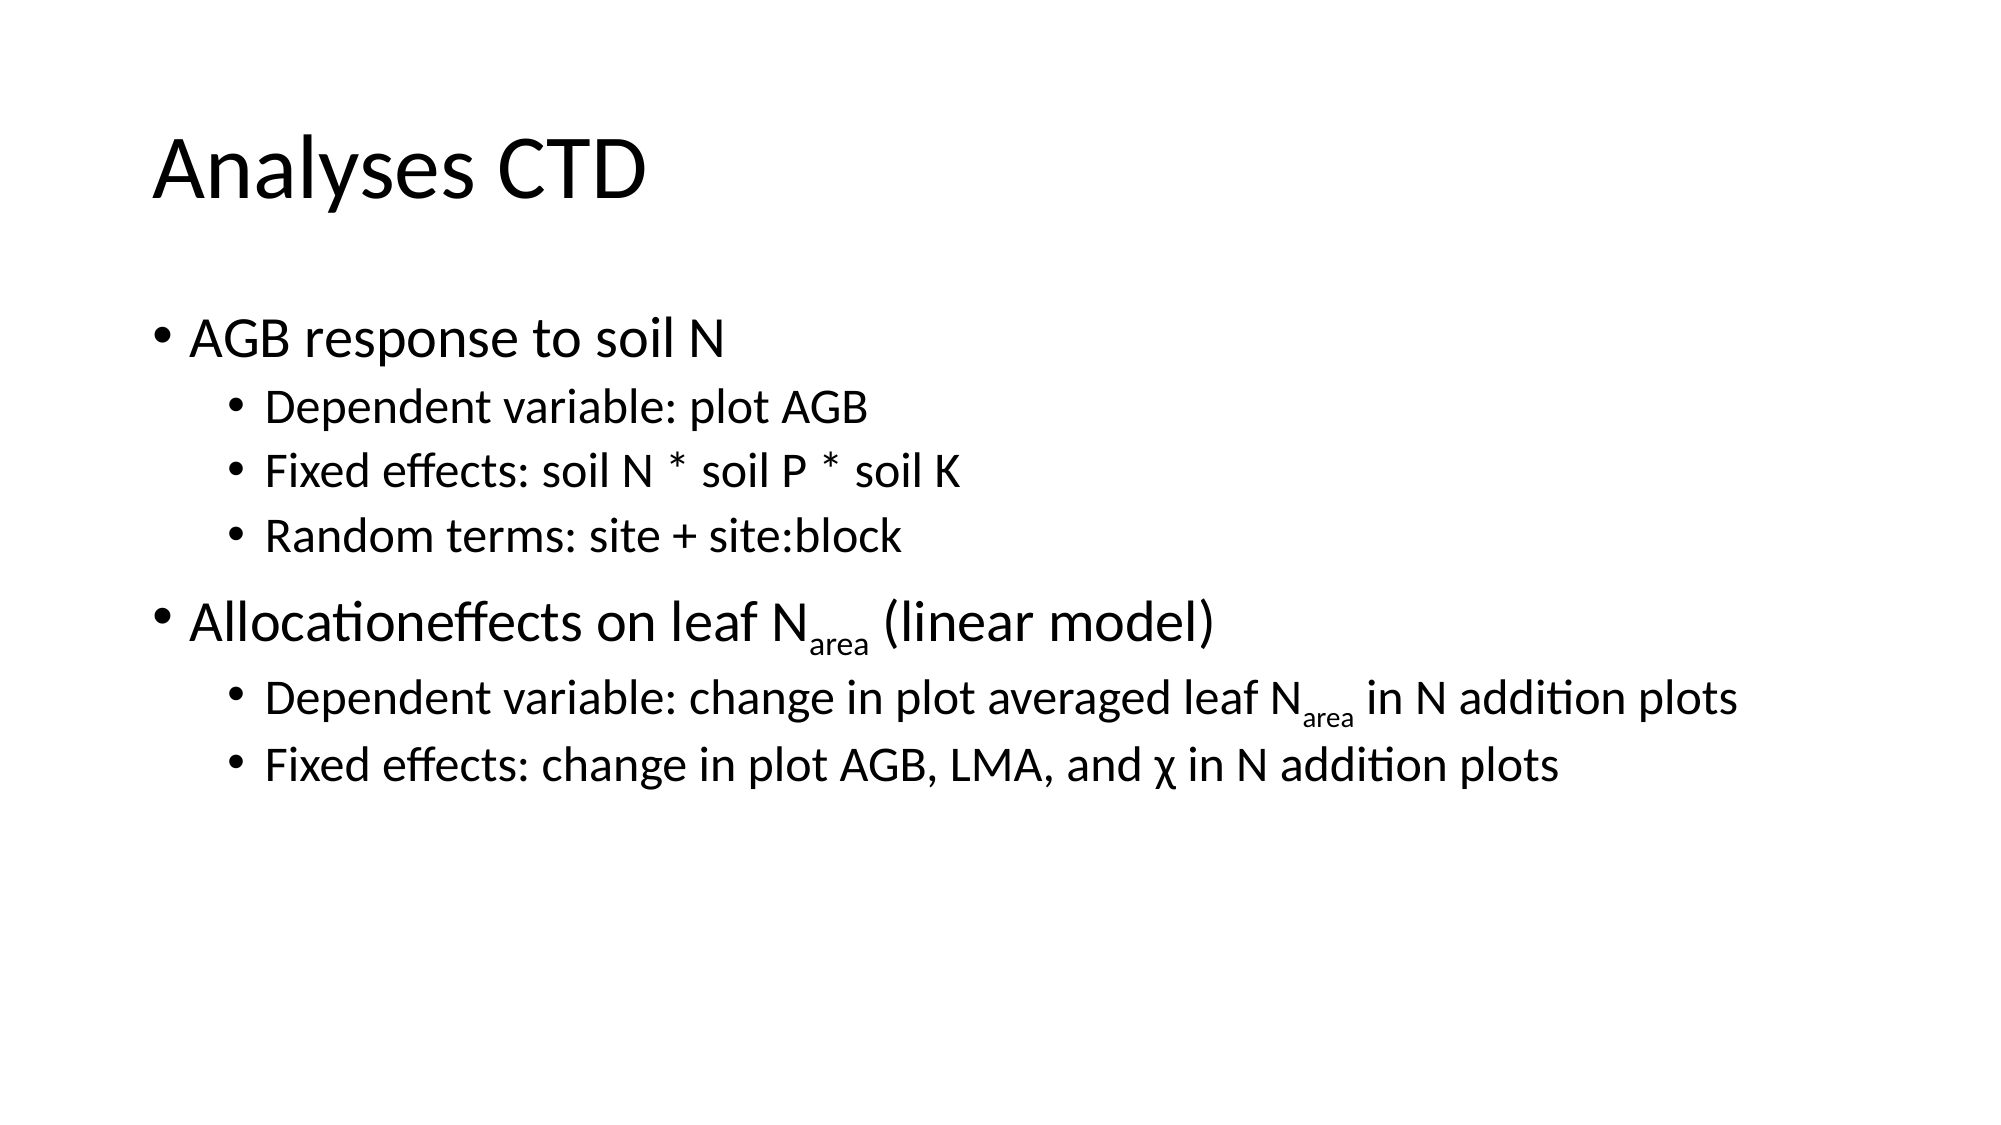

# Analyses CTD
AGB response to soil N
Dependent variable: plot AGB
Fixed effects: soil N * soil P * soil K
Random terms: site + site:block
Allocationeffects on leaf Narea (linear model)
Dependent variable: change in plot averaged leaf Narea in N addition plots
Fixed effects: change in plot AGB, LMA, and χ in N addition plots